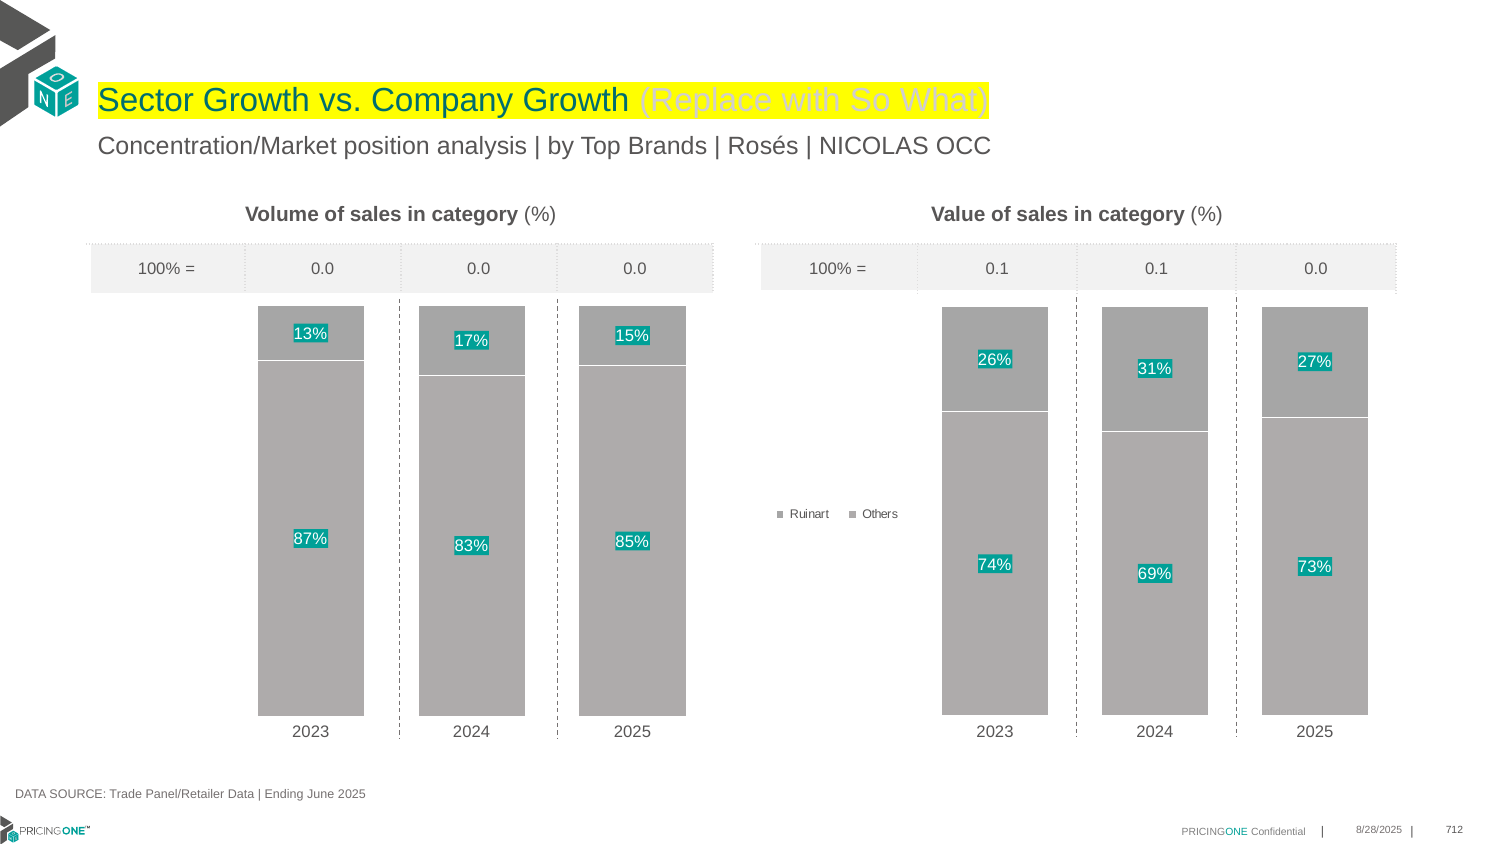

# Sector Growth vs. Company Growth (Replace with So What)
Concentration/Market position analysis | by Top Brands | Rosés | NICOLAS OCC
| Volume of sales in category (%) |  |  |  |
| --- | --- | --- | --- |
| 100% = | 0.0 | 0.0 | 0.0 |
| Value of sales in category (%) |  |  |  |
| --- | --- | --- | --- |
| 100% = | 0.1 | 0.1 | 0.0 |

### Chart

| Category | Others | Ruinart |
|---|---|---|
| 2023 | 0.8654684095860566 | 0.13453159041394336 |
| 2024 | 0.8304977945809705 | 0.1695022054190296 |
| 2025 | 0.8529411764705882 | 0.14705882352941177 |

### Chart

| Category | Others | Ruinart |
|---|---|---|
| 2023 | 0.7415794340058779 | 0.2584205659941221 |
| 2024 | 0.694883429823189 | 0.30511657017681115 |
| 2025 | 0.7282236532118738 | 0.2717763467881263 |
DATA SOURCE: Trade Panel/Retailer Data | Ending June 2025

8/28/2025
712